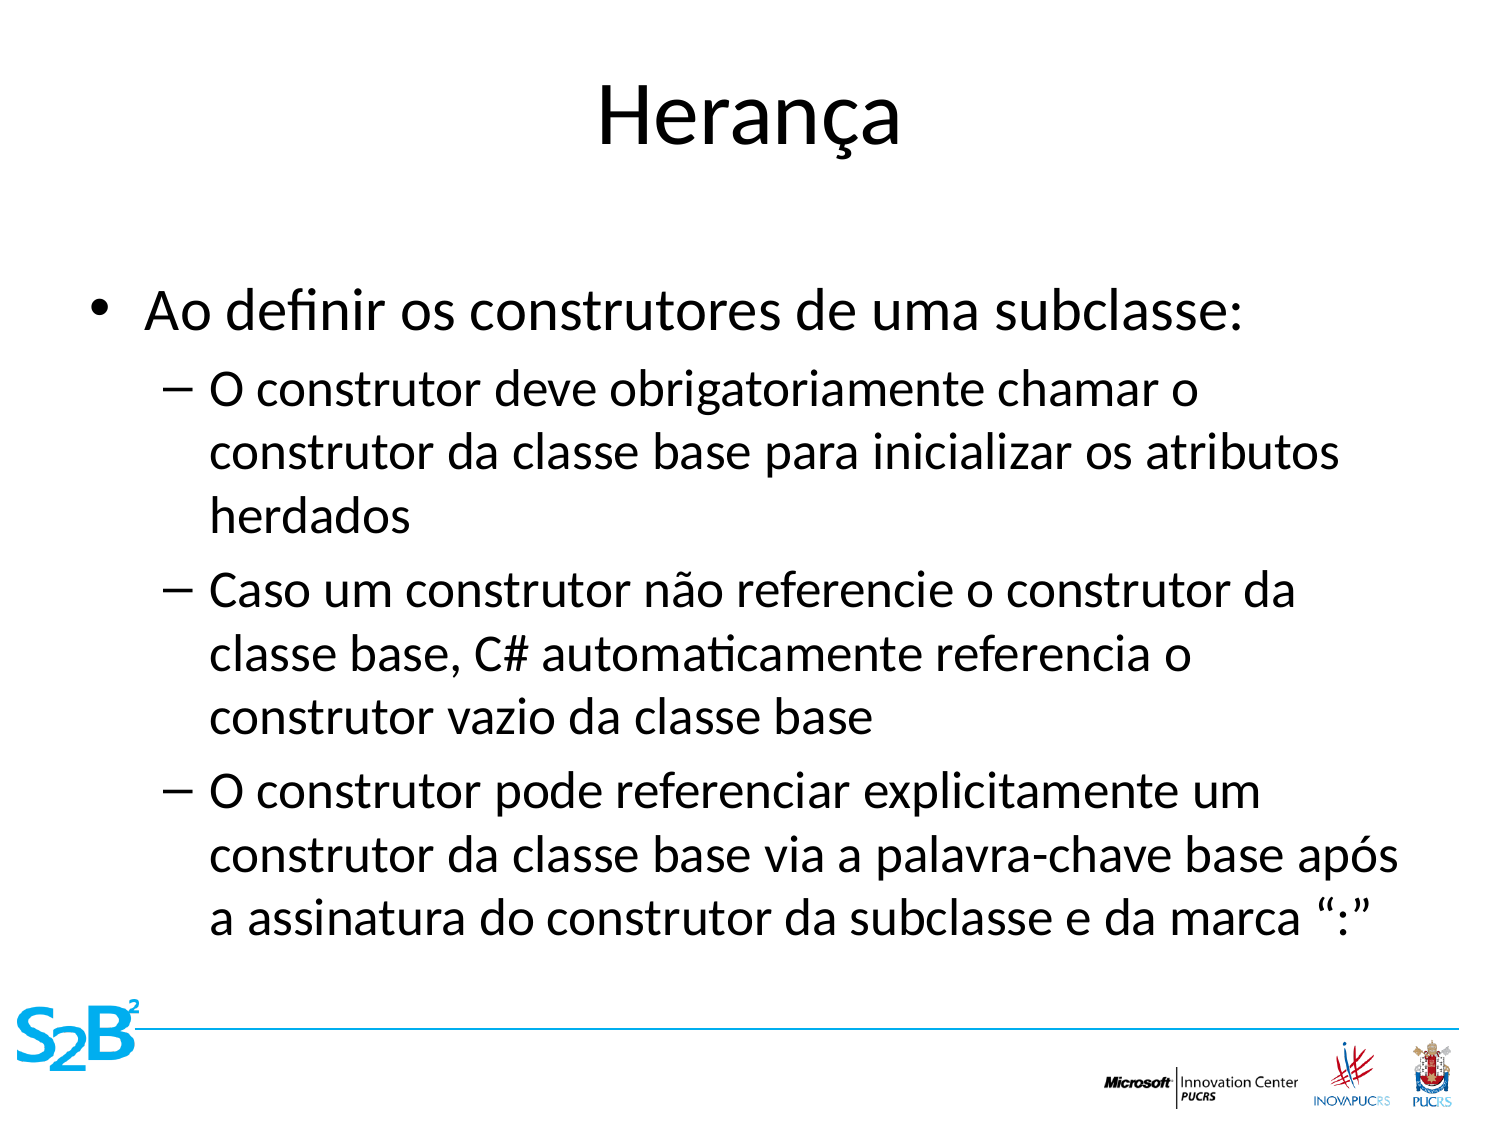

# Herança
Ao definir os construtores de uma subclasse:
O construtor deve obrigatoriamente chamar o construtor da classe base para inicializar os atributos herdados
Caso um construtor não referencie o construtor da classe base, C# automaticamente referencia o construtor vazio da classe base
O construtor pode referenciar explicitamente um construtor da classe base via a palavra-chave base após a assinatura do construtor da subclasse e da marca “:”